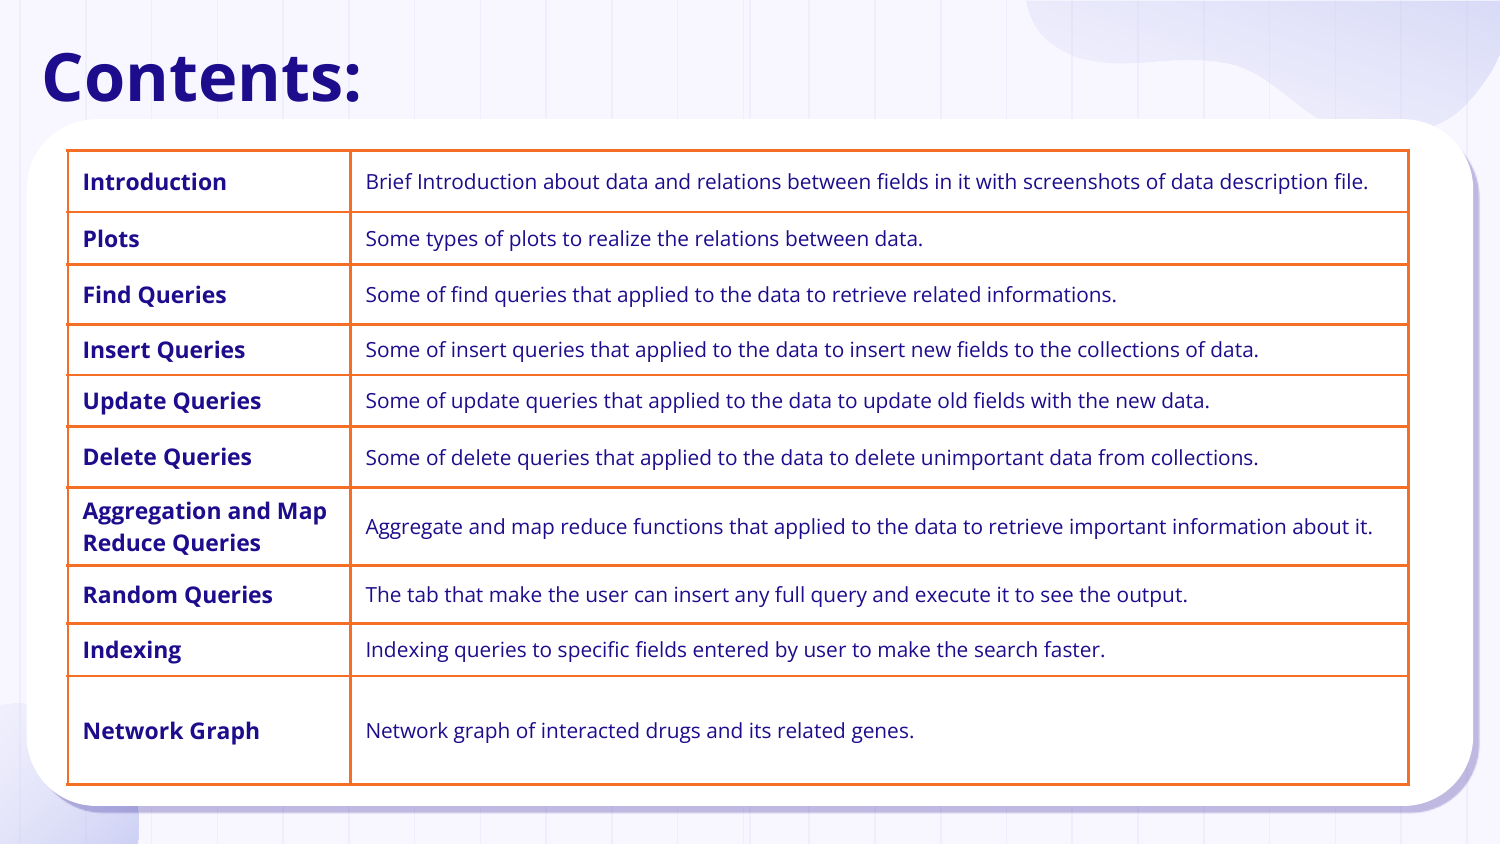

# Contents:

| Introduction | Brief Introduction about data and relations between fields in it with screenshots of data description file. |
| --- | --- |
| Plots | Some types of plots to realize the relations between data. |
| Find Queries | Some of find queries that applied to the data to retrieve related informations. |
| Insert Queries | Some of insert queries that applied to the data to insert new fields to the collections of data. |
| Update Queries | Some of update queries that applied to the data to update old fields with the new data. |
| Delete Queries | Some of delete queries that applied to the data to delete unimportant data from collections. |
| Aggregation and Map Reduce Queries | Aggregate and map reduce functions that applied to the data to retrieve important information about it. |
| Random Queries | The tab that make the user can insert any full query and execute it to see the output. |
| Indexing | Indexing queries to specific fields entered by user to make the search faster. |
| Network Graph | Network graph of interacted drugs and its related genes. |